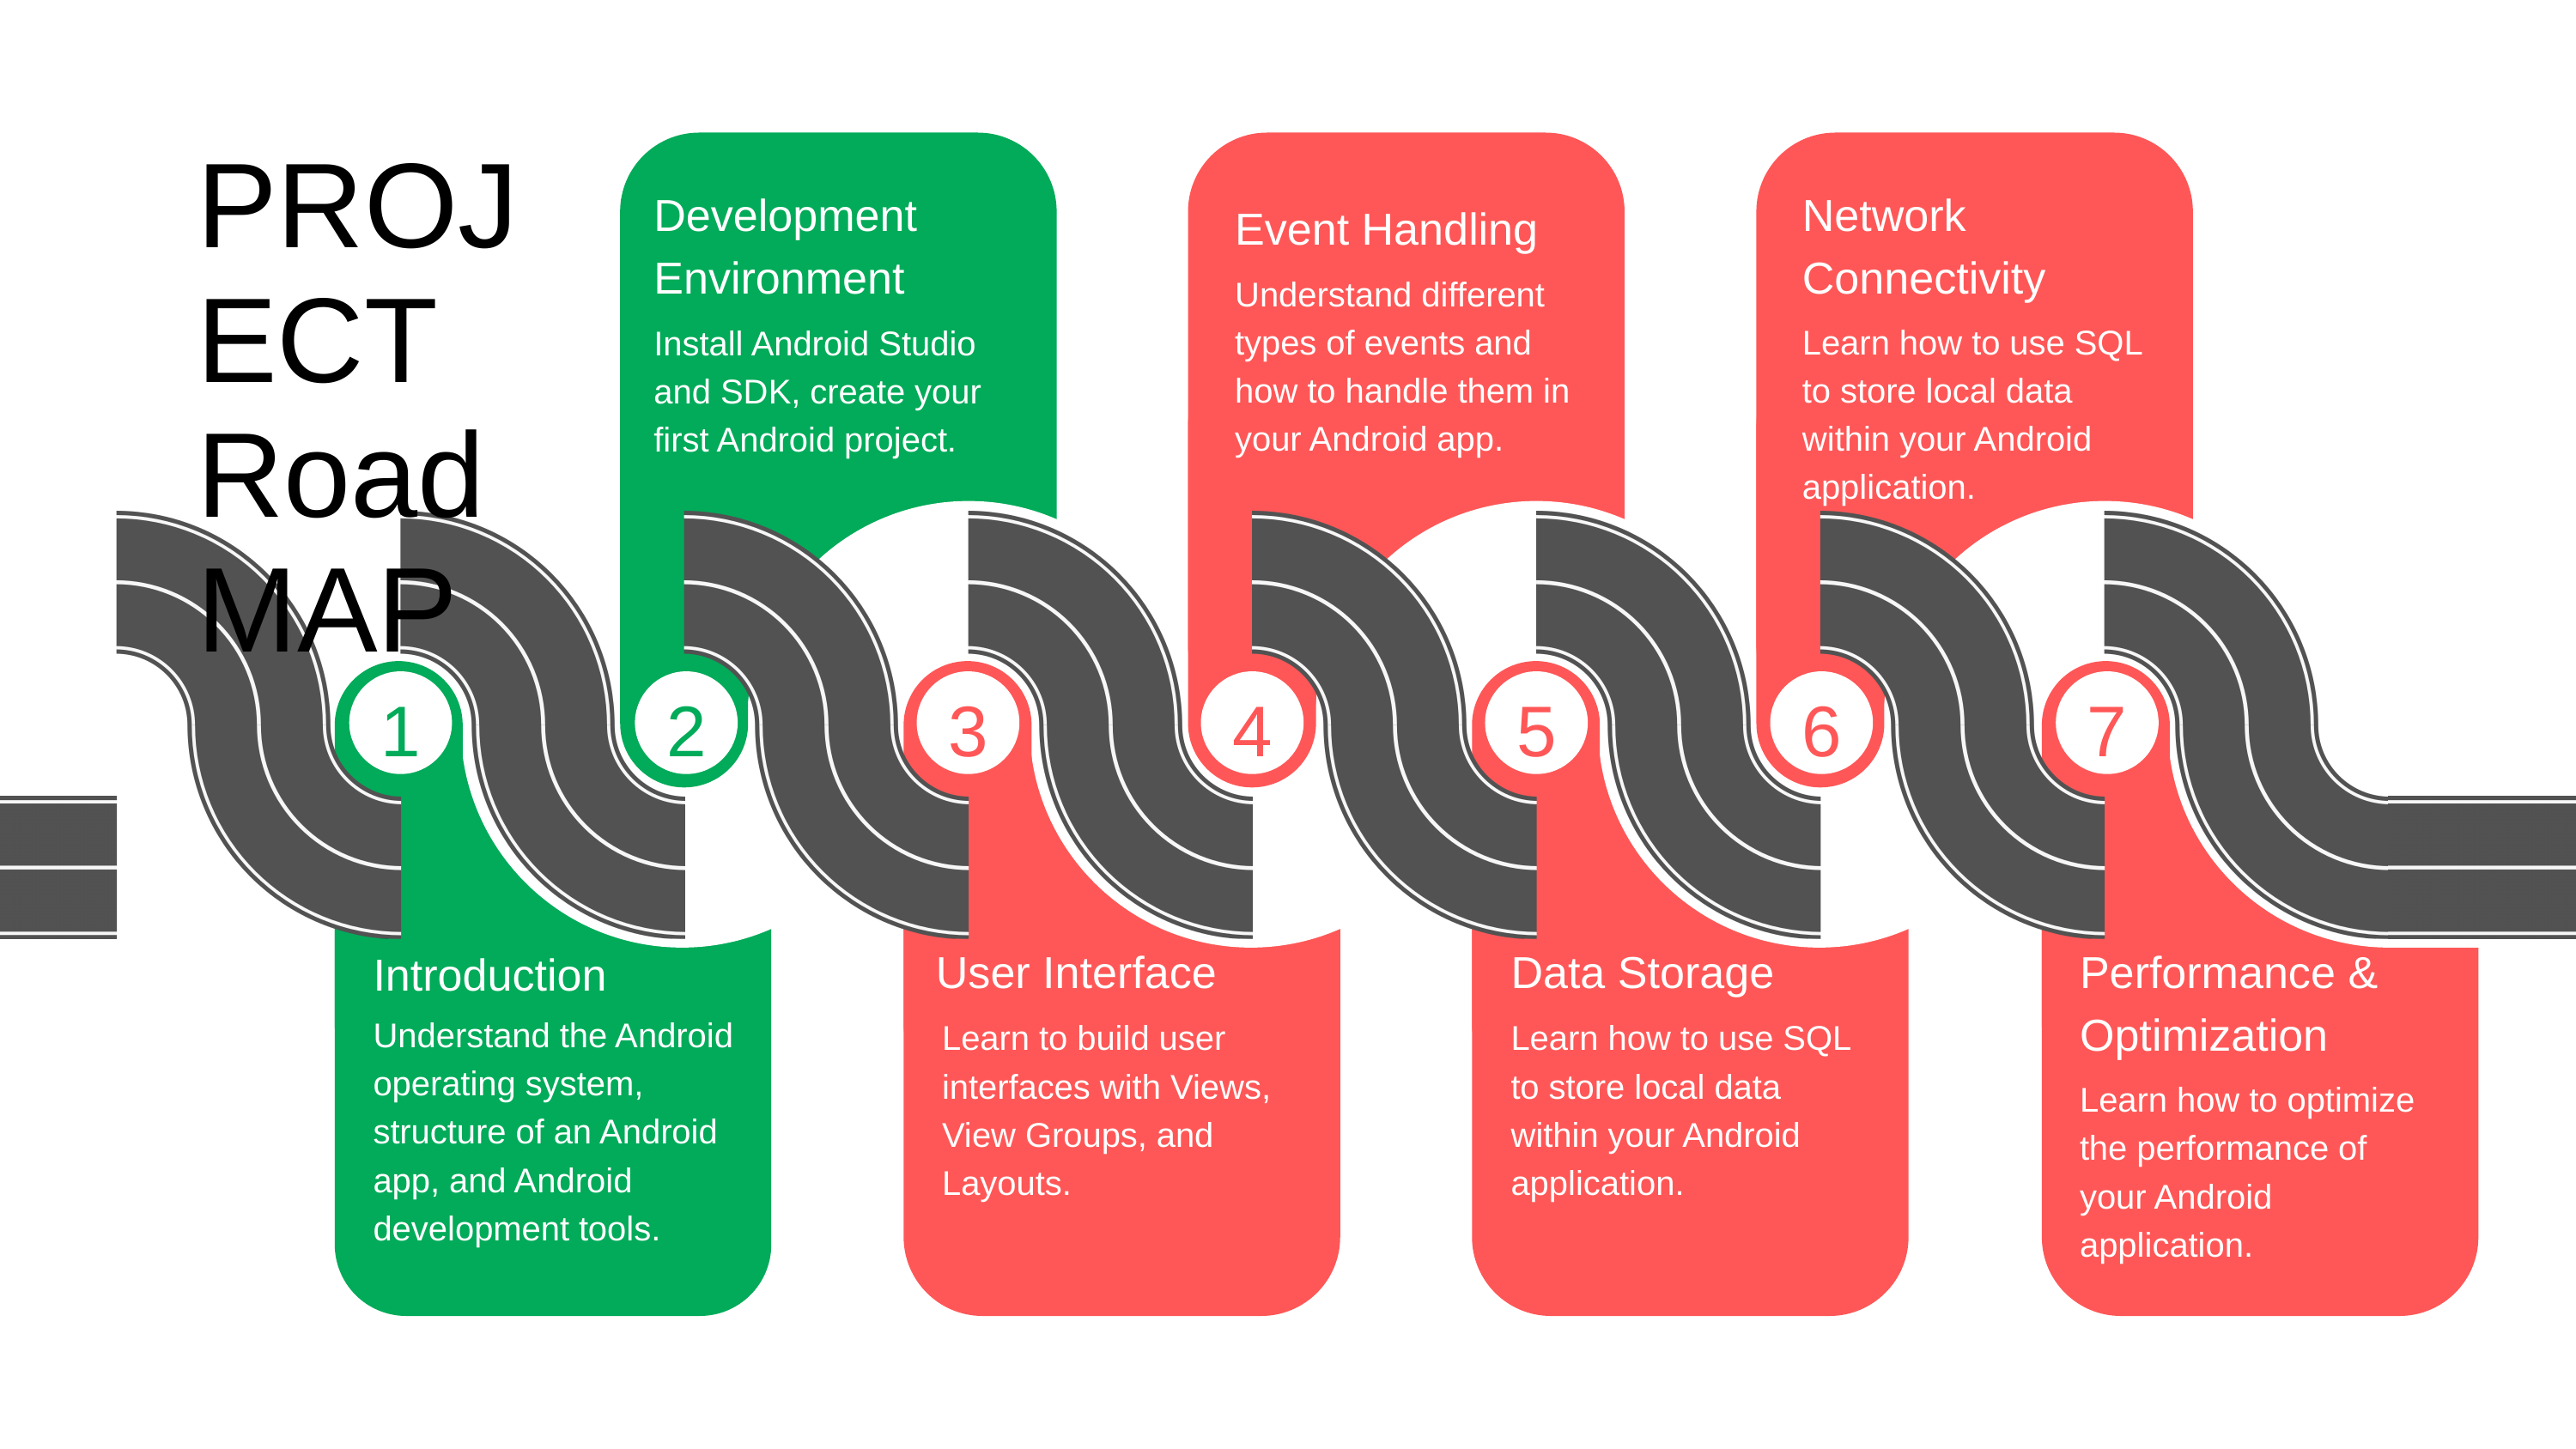

1
2
3
4
5
6
7

PROJECT RoadMAP
Development Environment
Network Connectivity
Event Handling
Understand different types of events and how to handle them in your Android app.
Learn how to use SQL to store local data within your Android application.
Install Android Studio and SDK, create your first Android project.
User Interface
Data Storage
Performance & Optimization
Introduction
Understand the Android operating system, structure of an Android app, and Android development tools.
Learn to build user interfaces with Views, View Groups, and Layouts.
Learn how to use SQL to store local data within your Android application.
Learn how to optimize the performance of your Android application.